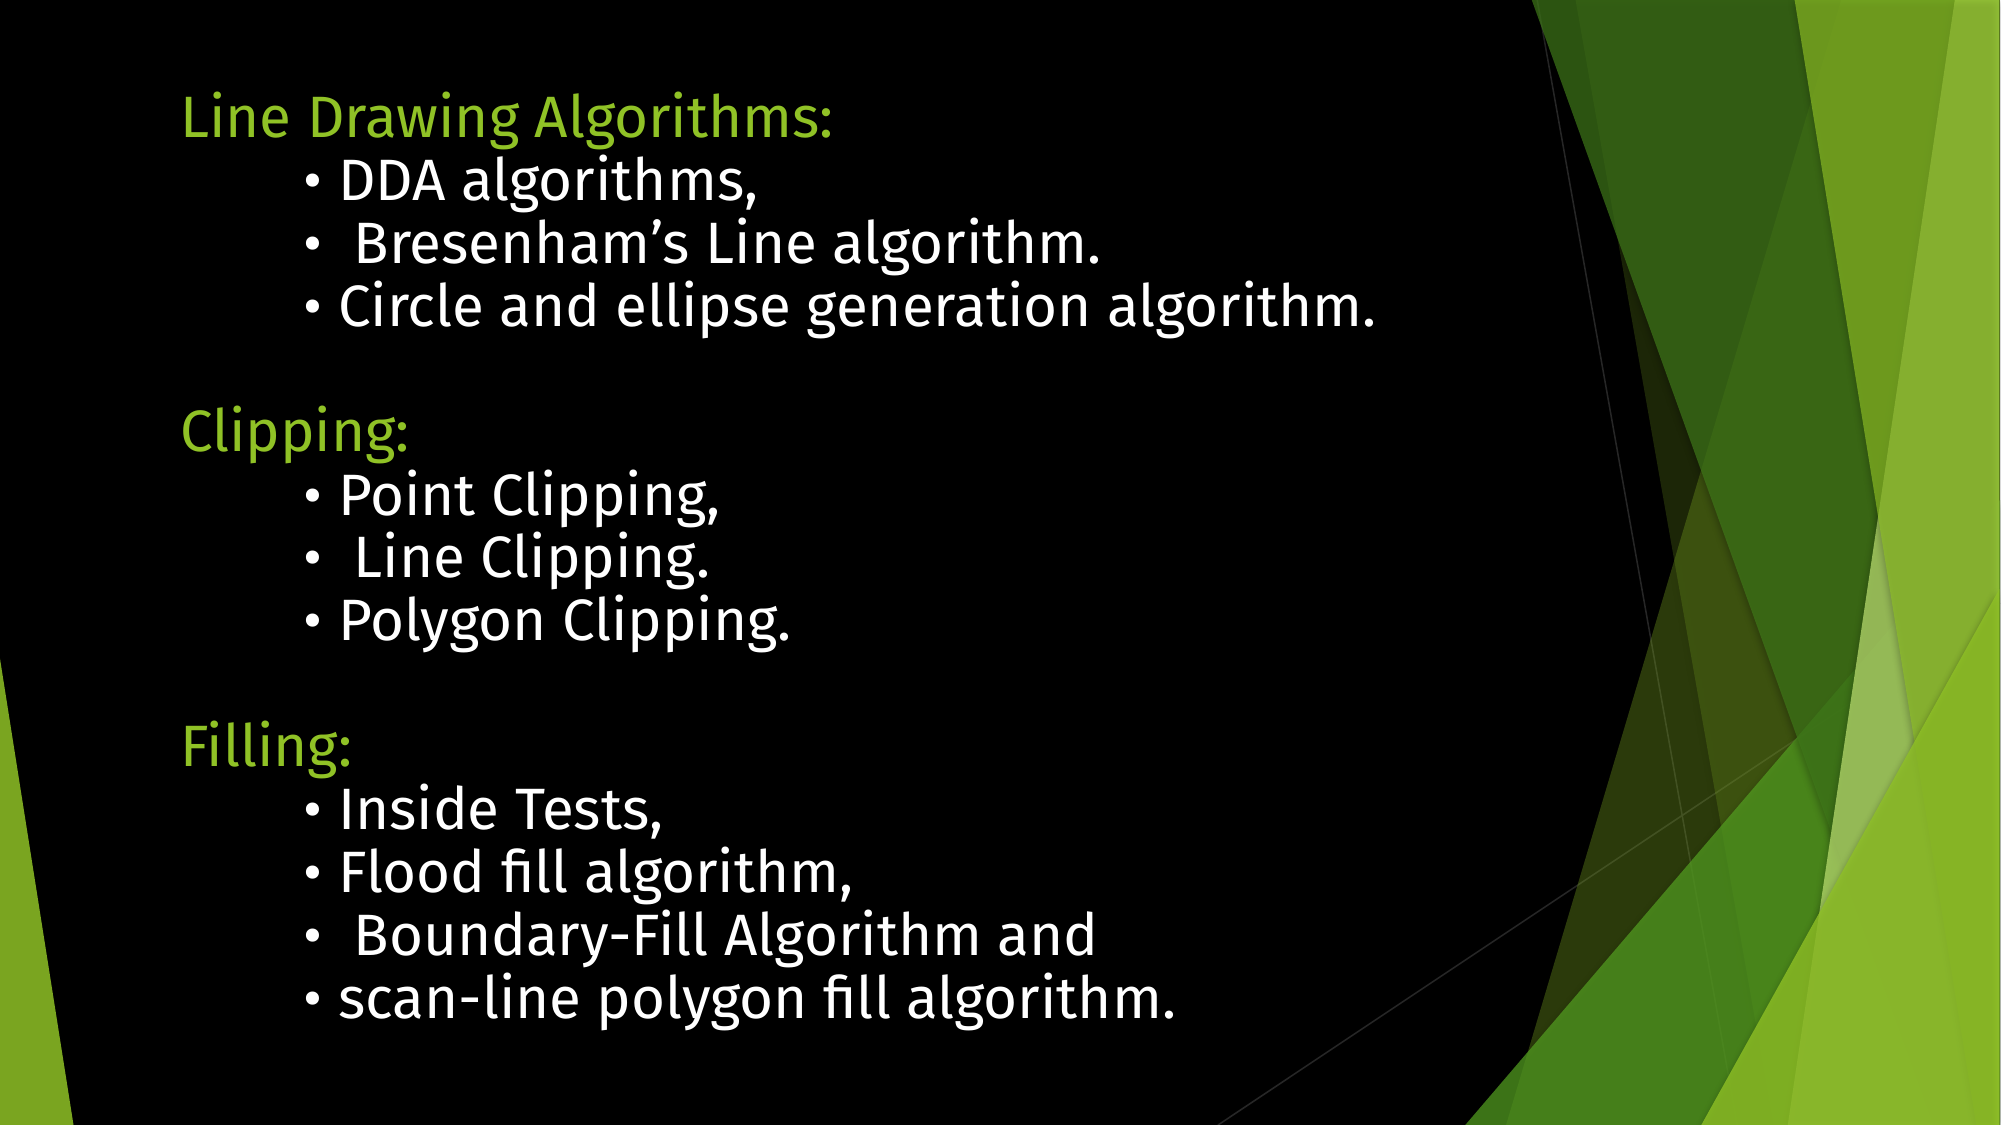

# Line Drawing Algorithms: • DDA algorithms, •  Bresenham’s Line algorithm. • Circle and ellipse generation algorithm. Clipping: • Point Clipping, •  Line Clipping. • Polygon Clipping. Filling: • Inside Tests, • Flood fill algorithm, •  Boundary-Fill Algorithm and • scan-line polygon fill algorithm.